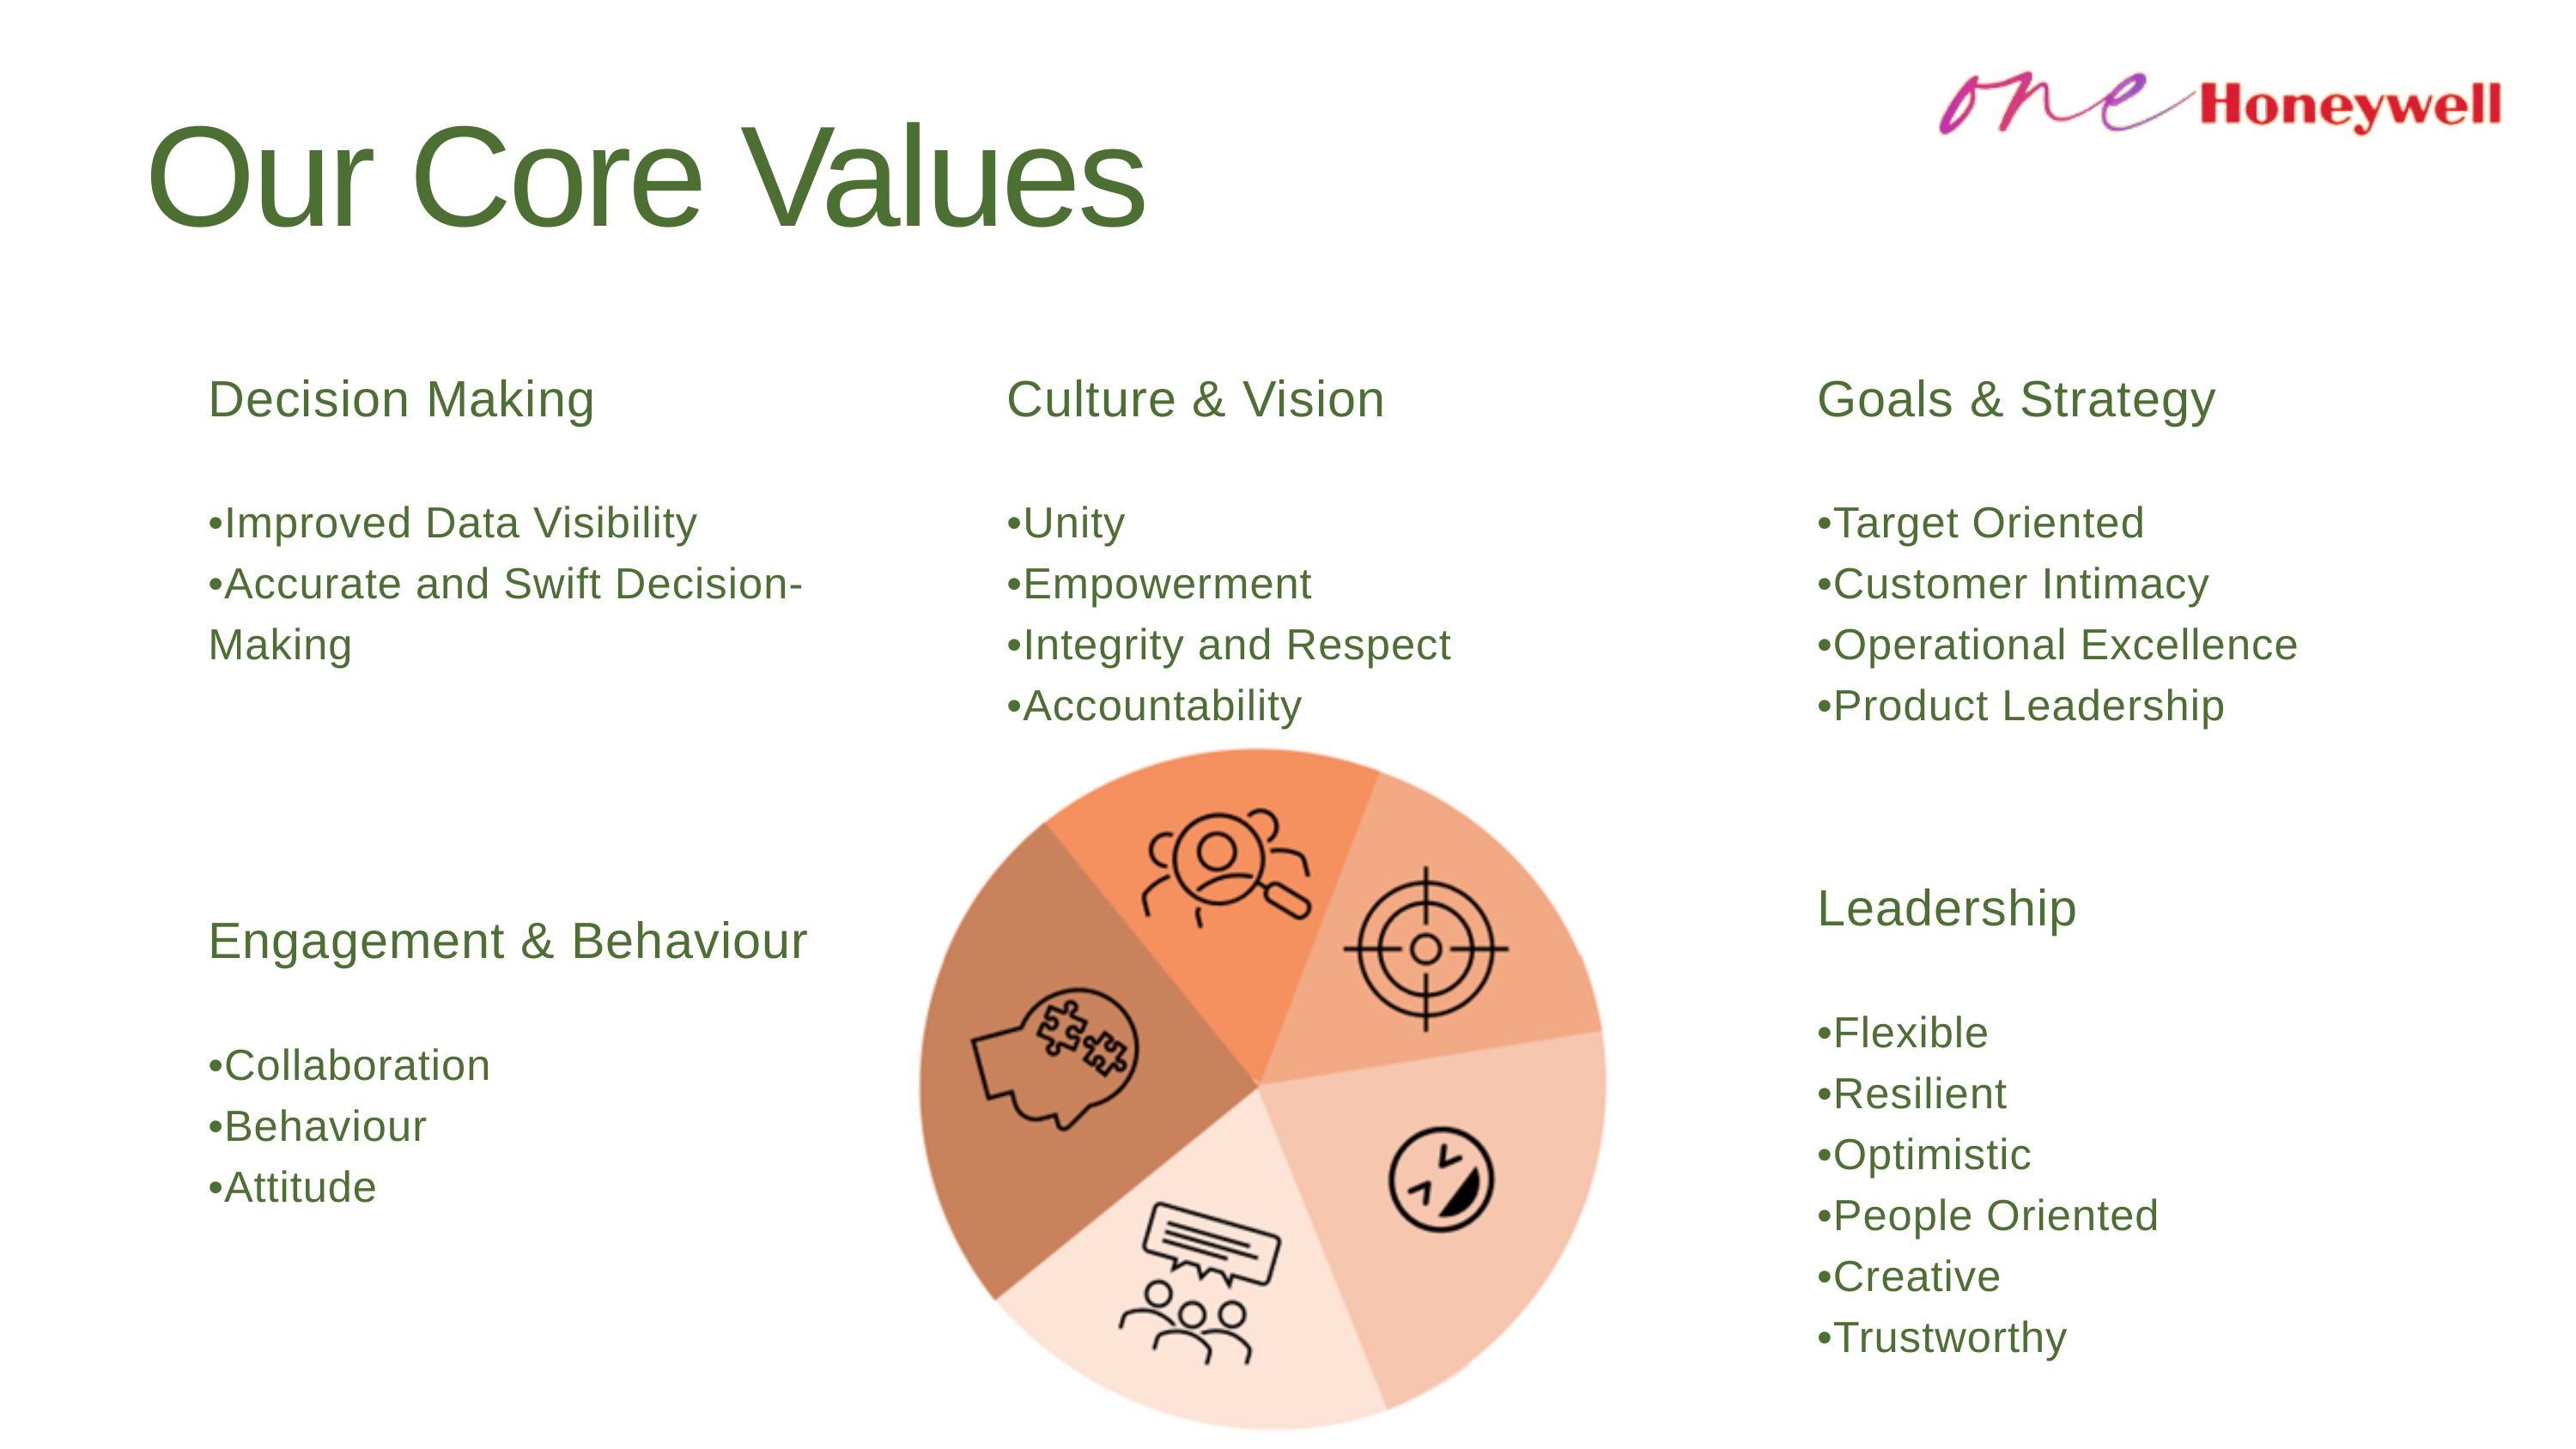

Our Core Values
Decision Making
•Improved Data Visibility
•Accurate and Swift Decision-Making
Culture & Vision
•Unity
•Empowerment
•Integrity and Respect
•Accountability
Goals & Strategy
•Target Oriented
•Customer Intimacy
•Operational Excellence
•Product Leadership

Leadership
•Flexible
•Resilient
•Optimistic
•People Oriented
•Creative
•Trustworthy

Engagement & Behaviour
•Collaboration
•Behaviour
•Attitude